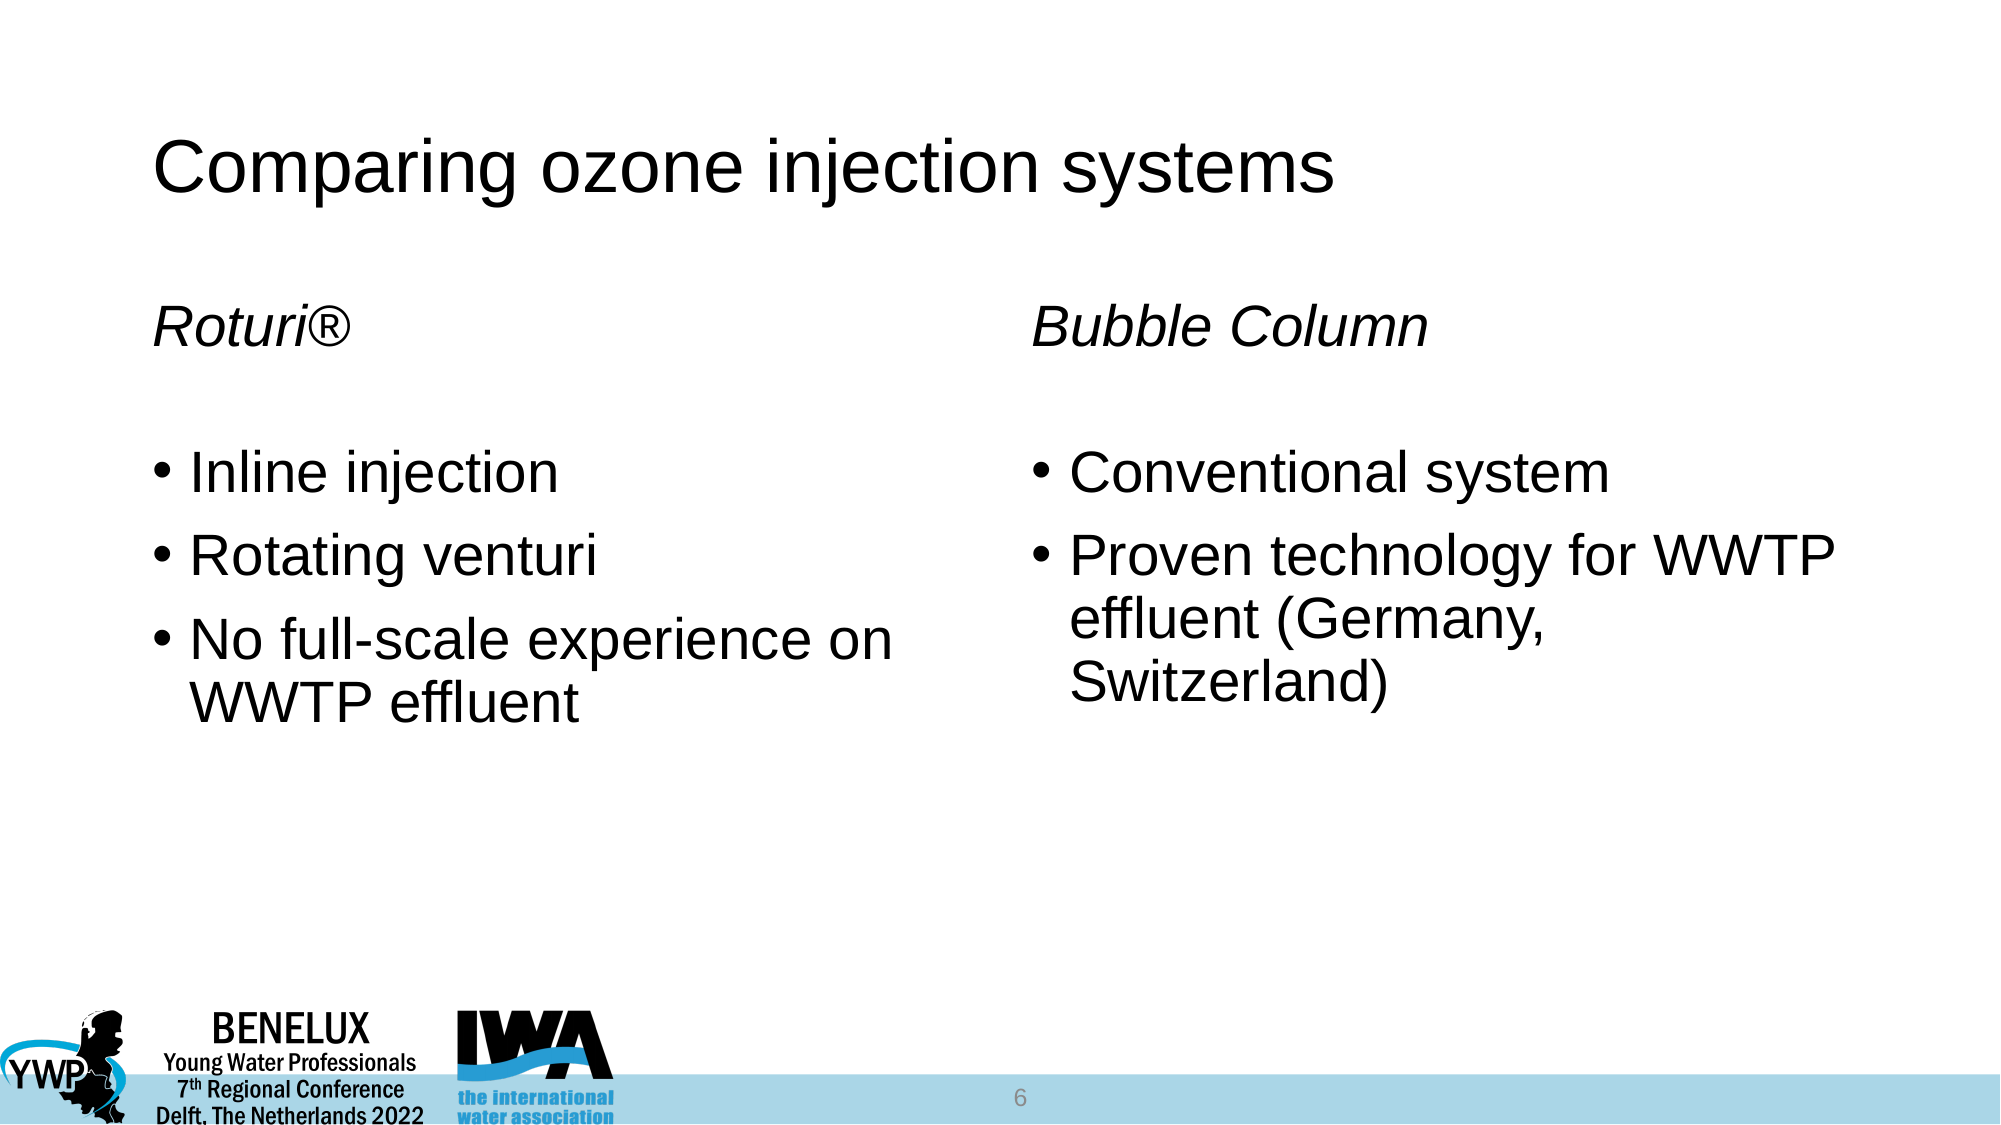

# Comparing ozone injection systems
Roturi®
Bubble Column
Inline injection
Rotating venturi
No full-scale experience on WWTP effluent
Conventional system
Proven technology for WWTP effluent (Germany, Switzerland)

6